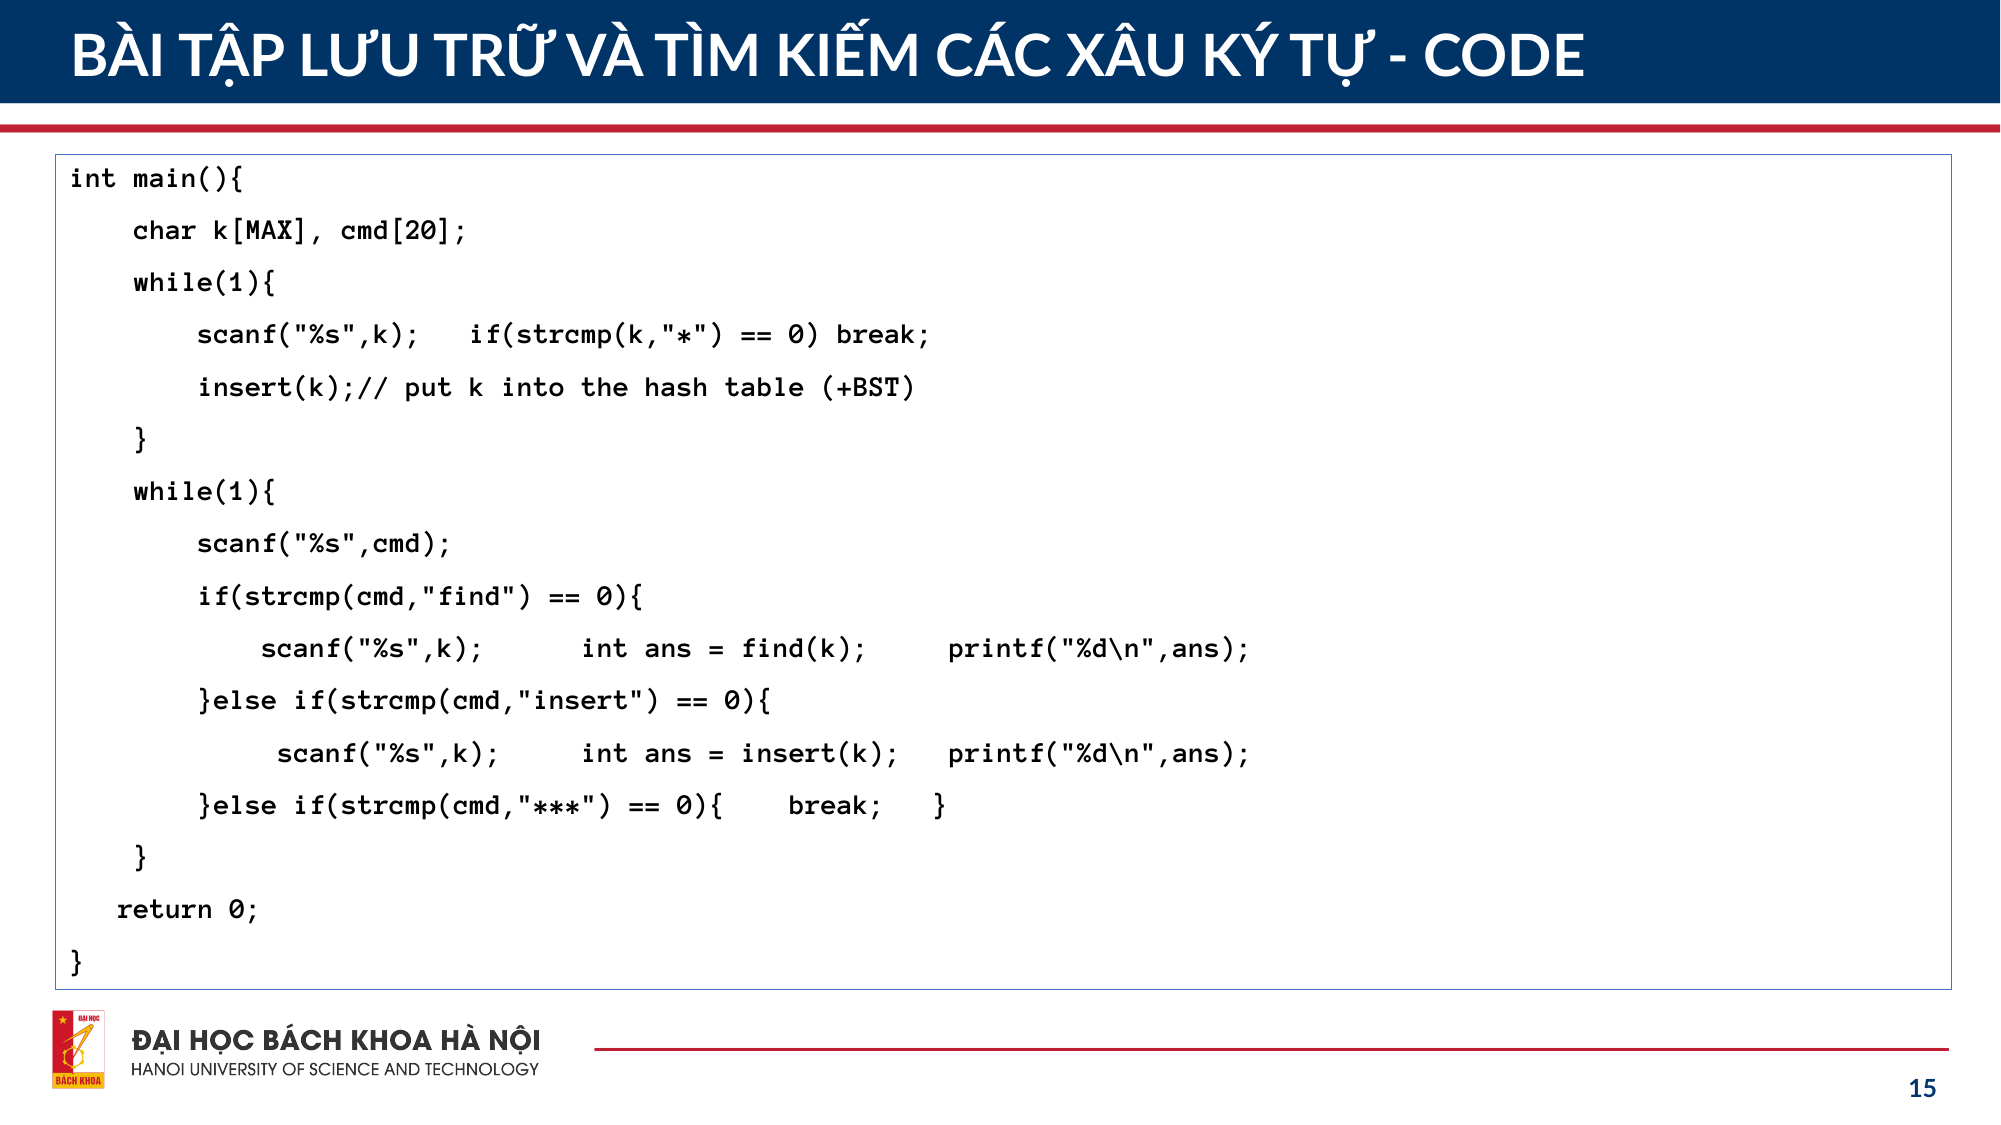

# BÀI TẬP LƯU TRỮ VÀ TÌM KIẾM CÁC XÂU KÝ TỰ - CODE
int main(){
    char k[MAX], cmd[20];
    while(1){
        scanf("%s",k);   if(strcmp(k,"*") == 0) break;
        insert(k);// put k into the hash table (+BST)
    }
    while(1){
        scanf("%s",cmd);
        if(strcmp(cmd,"find") == 0){
            scanf("%s",k);      int ans = find(k);     printf("%d\n",ans);
        }else if(strcmp(cmd,"insert") == 0){
             scanf("%s",k);     int ans = insert(k);   printf("%d\n",ans);
        }else if(strcmp(cmd,"***") == 0){    break;   }
    }
   return 0;
}
15